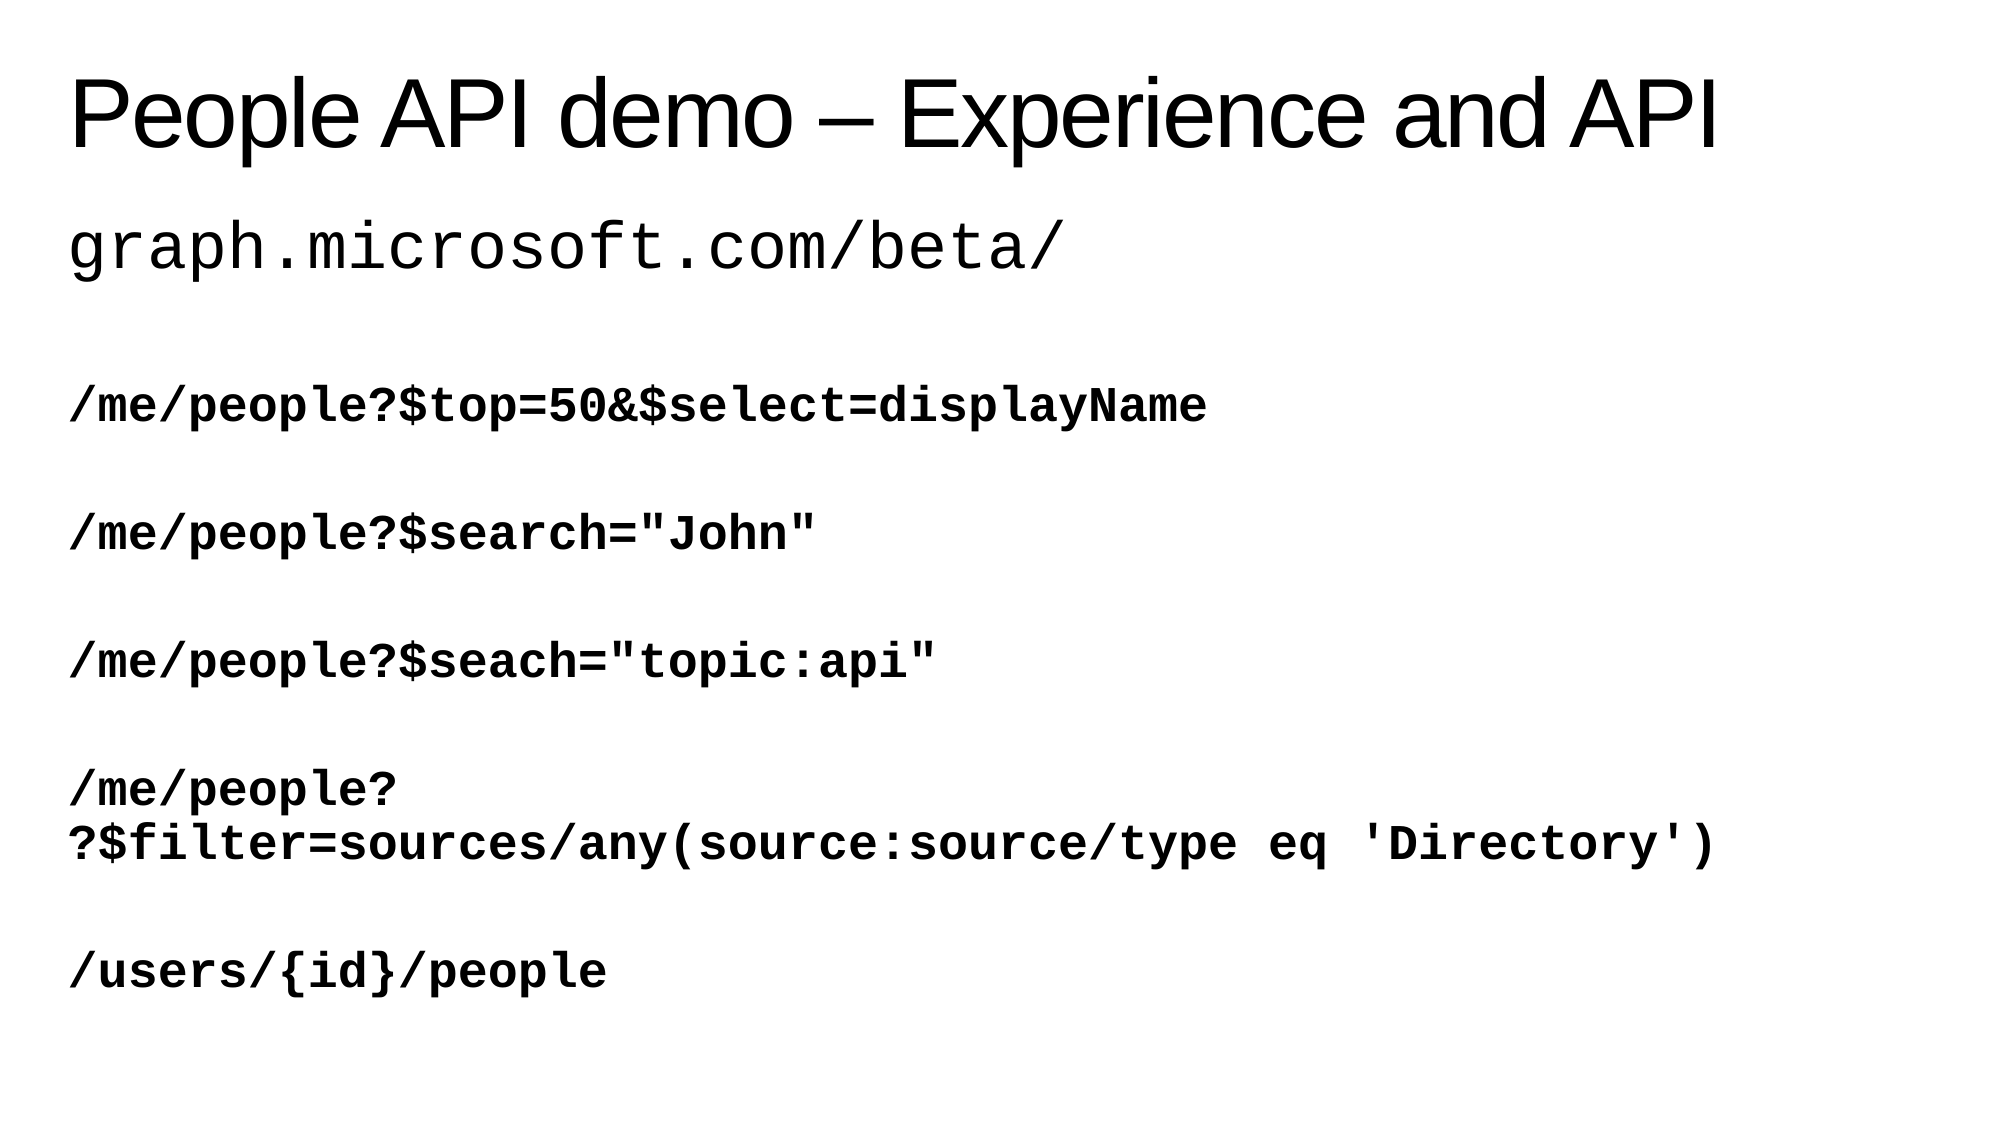

# People API demo – Experience and API
graph.microsoft.com/beta/

/me/people?$top=50&$select=displayName

/me/people?$search="John"

/me/people?$seach="topic:api"

/me/people?
?$filter=sources/any(source:source/type eq 'Directory')

/users/{id}/people